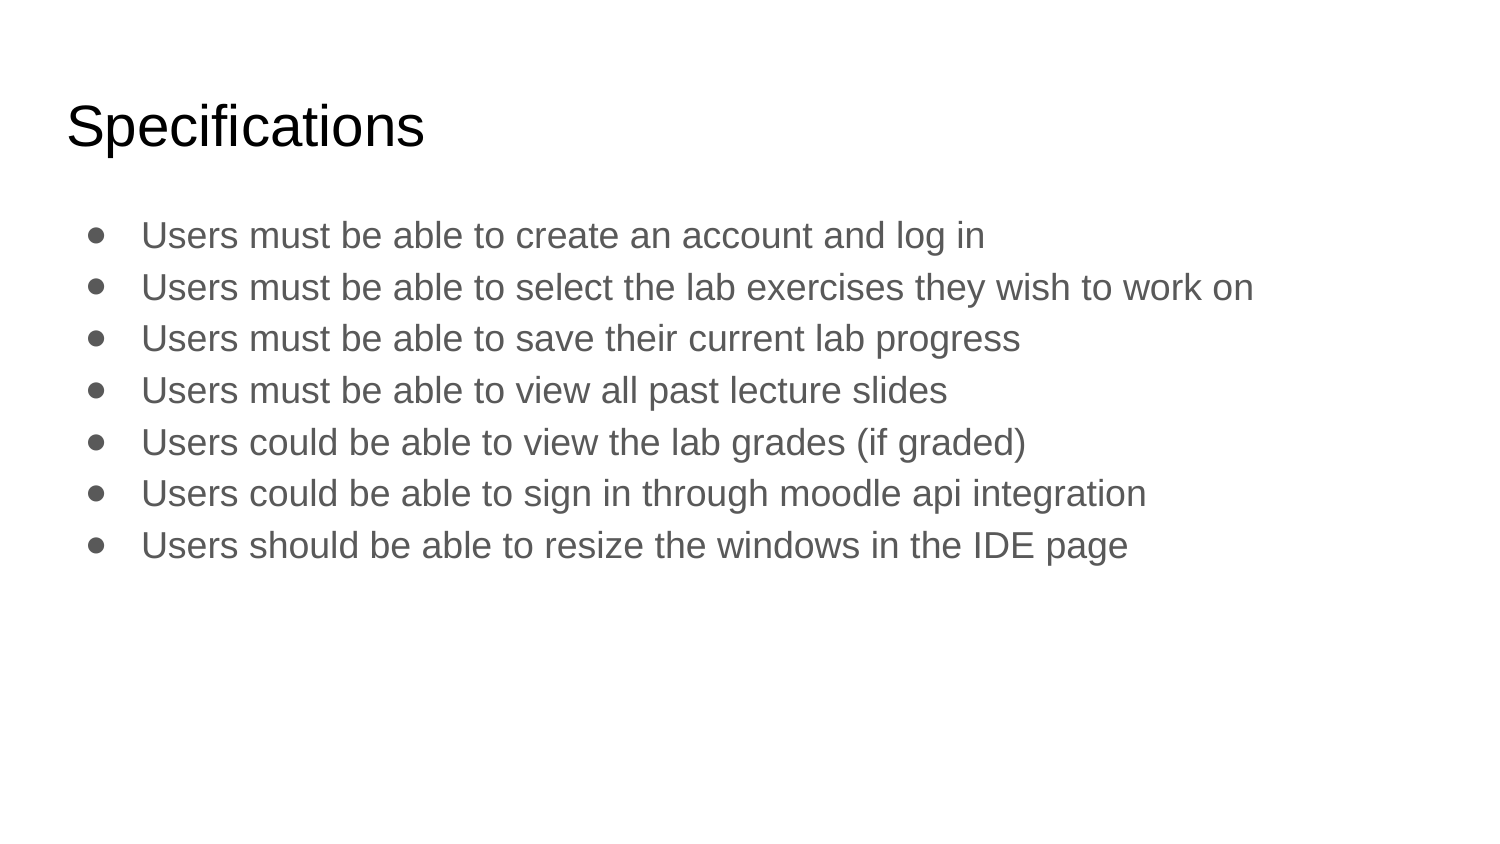

# Specifications
Users must be able to create an account and log in
Users must be able to select the lab exercises they wish to work on
Users must be able to save their current lab progress
Users must be able to view all past lecture slides
Users could be able to view the lab grades (if graded)
Users could be able to sign in through moodle api integration
Users should be able to resize the windows in the IDE page